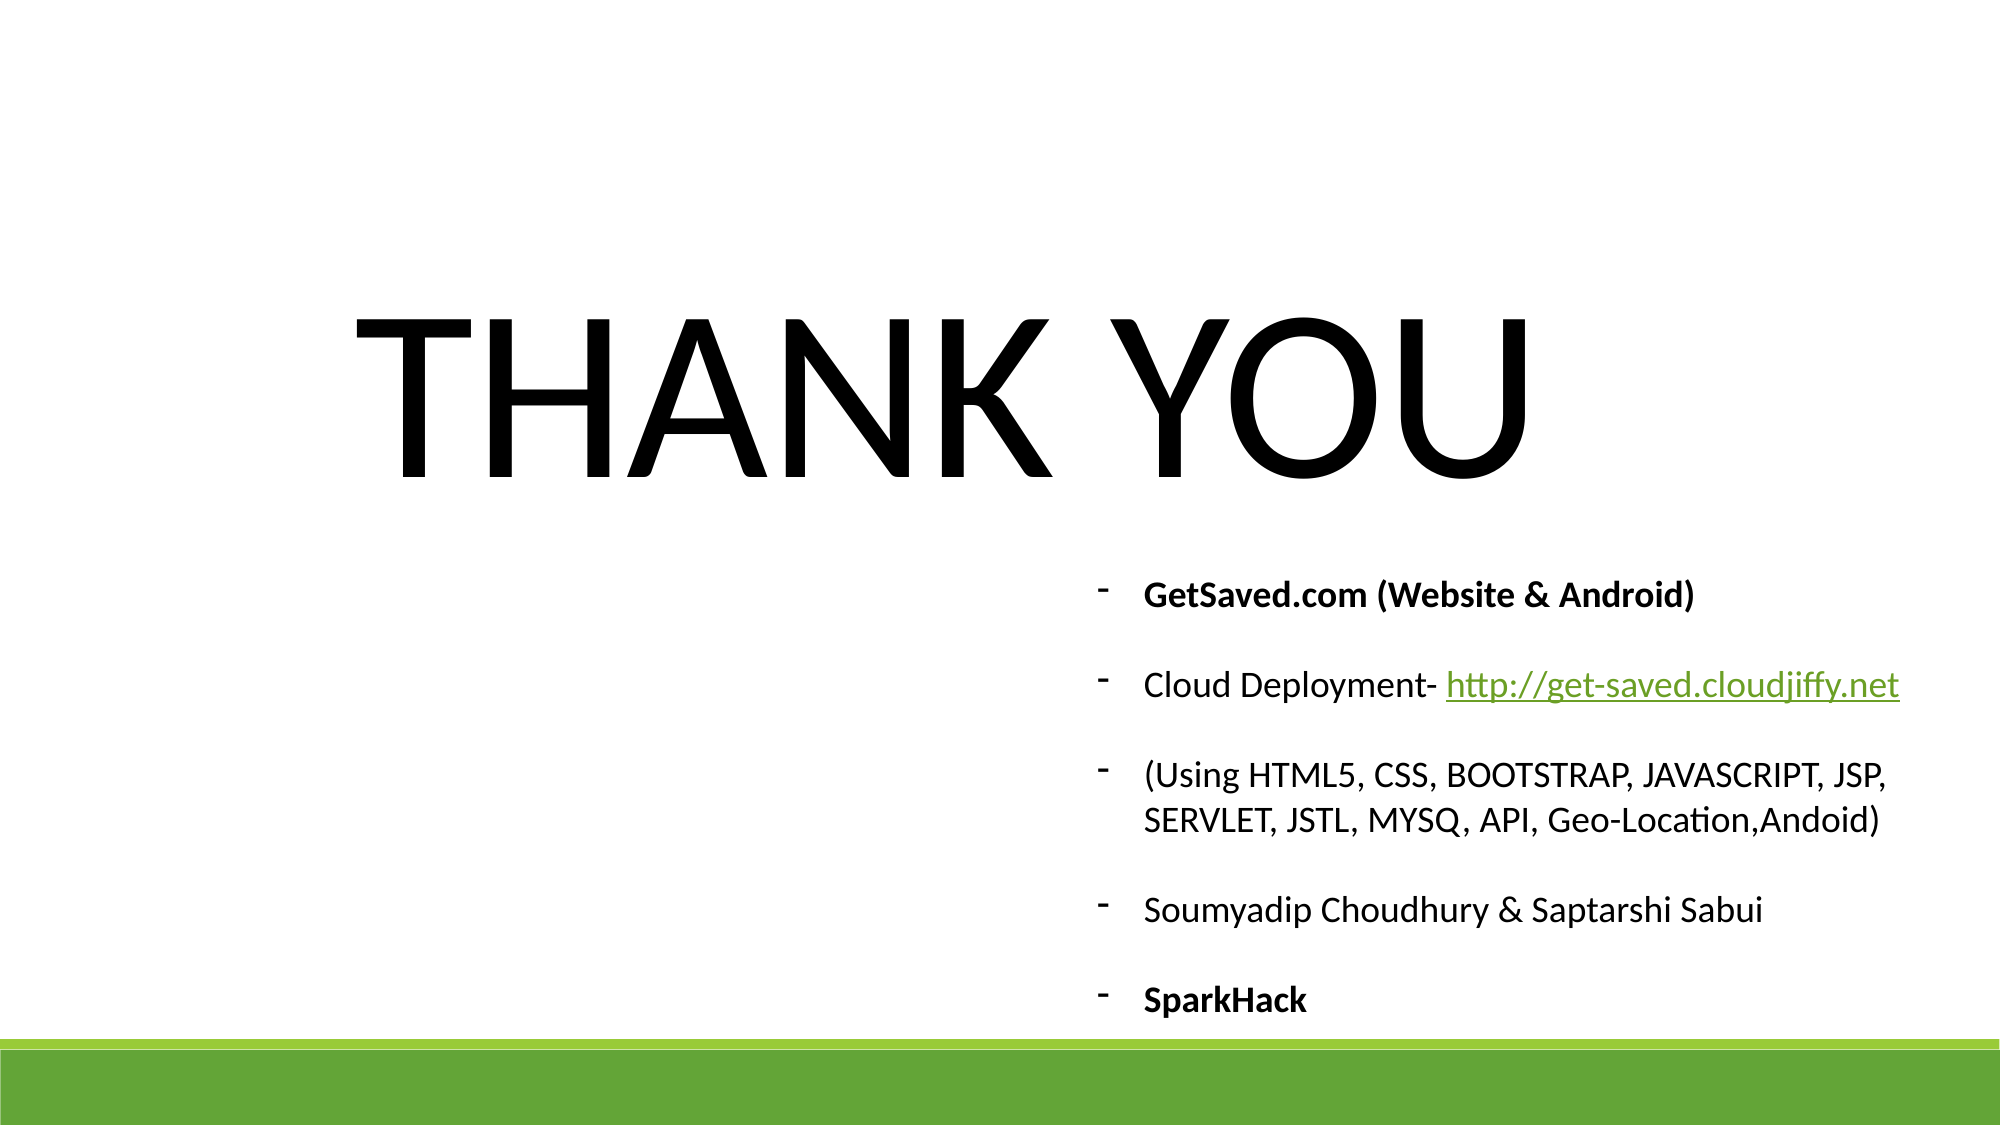

THANK YOU
GetSaved.com (Website & Android)

Cloud Deployment- http://get-saved.cloudjiffy.net

(Using HTML5, CSS, BOOTSTRAP, JAVASCRIPT, JSP, SERVLET, JSTL, MYSQ, API, Geo-Location,Andoid)

Soumyadip Choudhury & Saptarshi Sabui

SparkHack